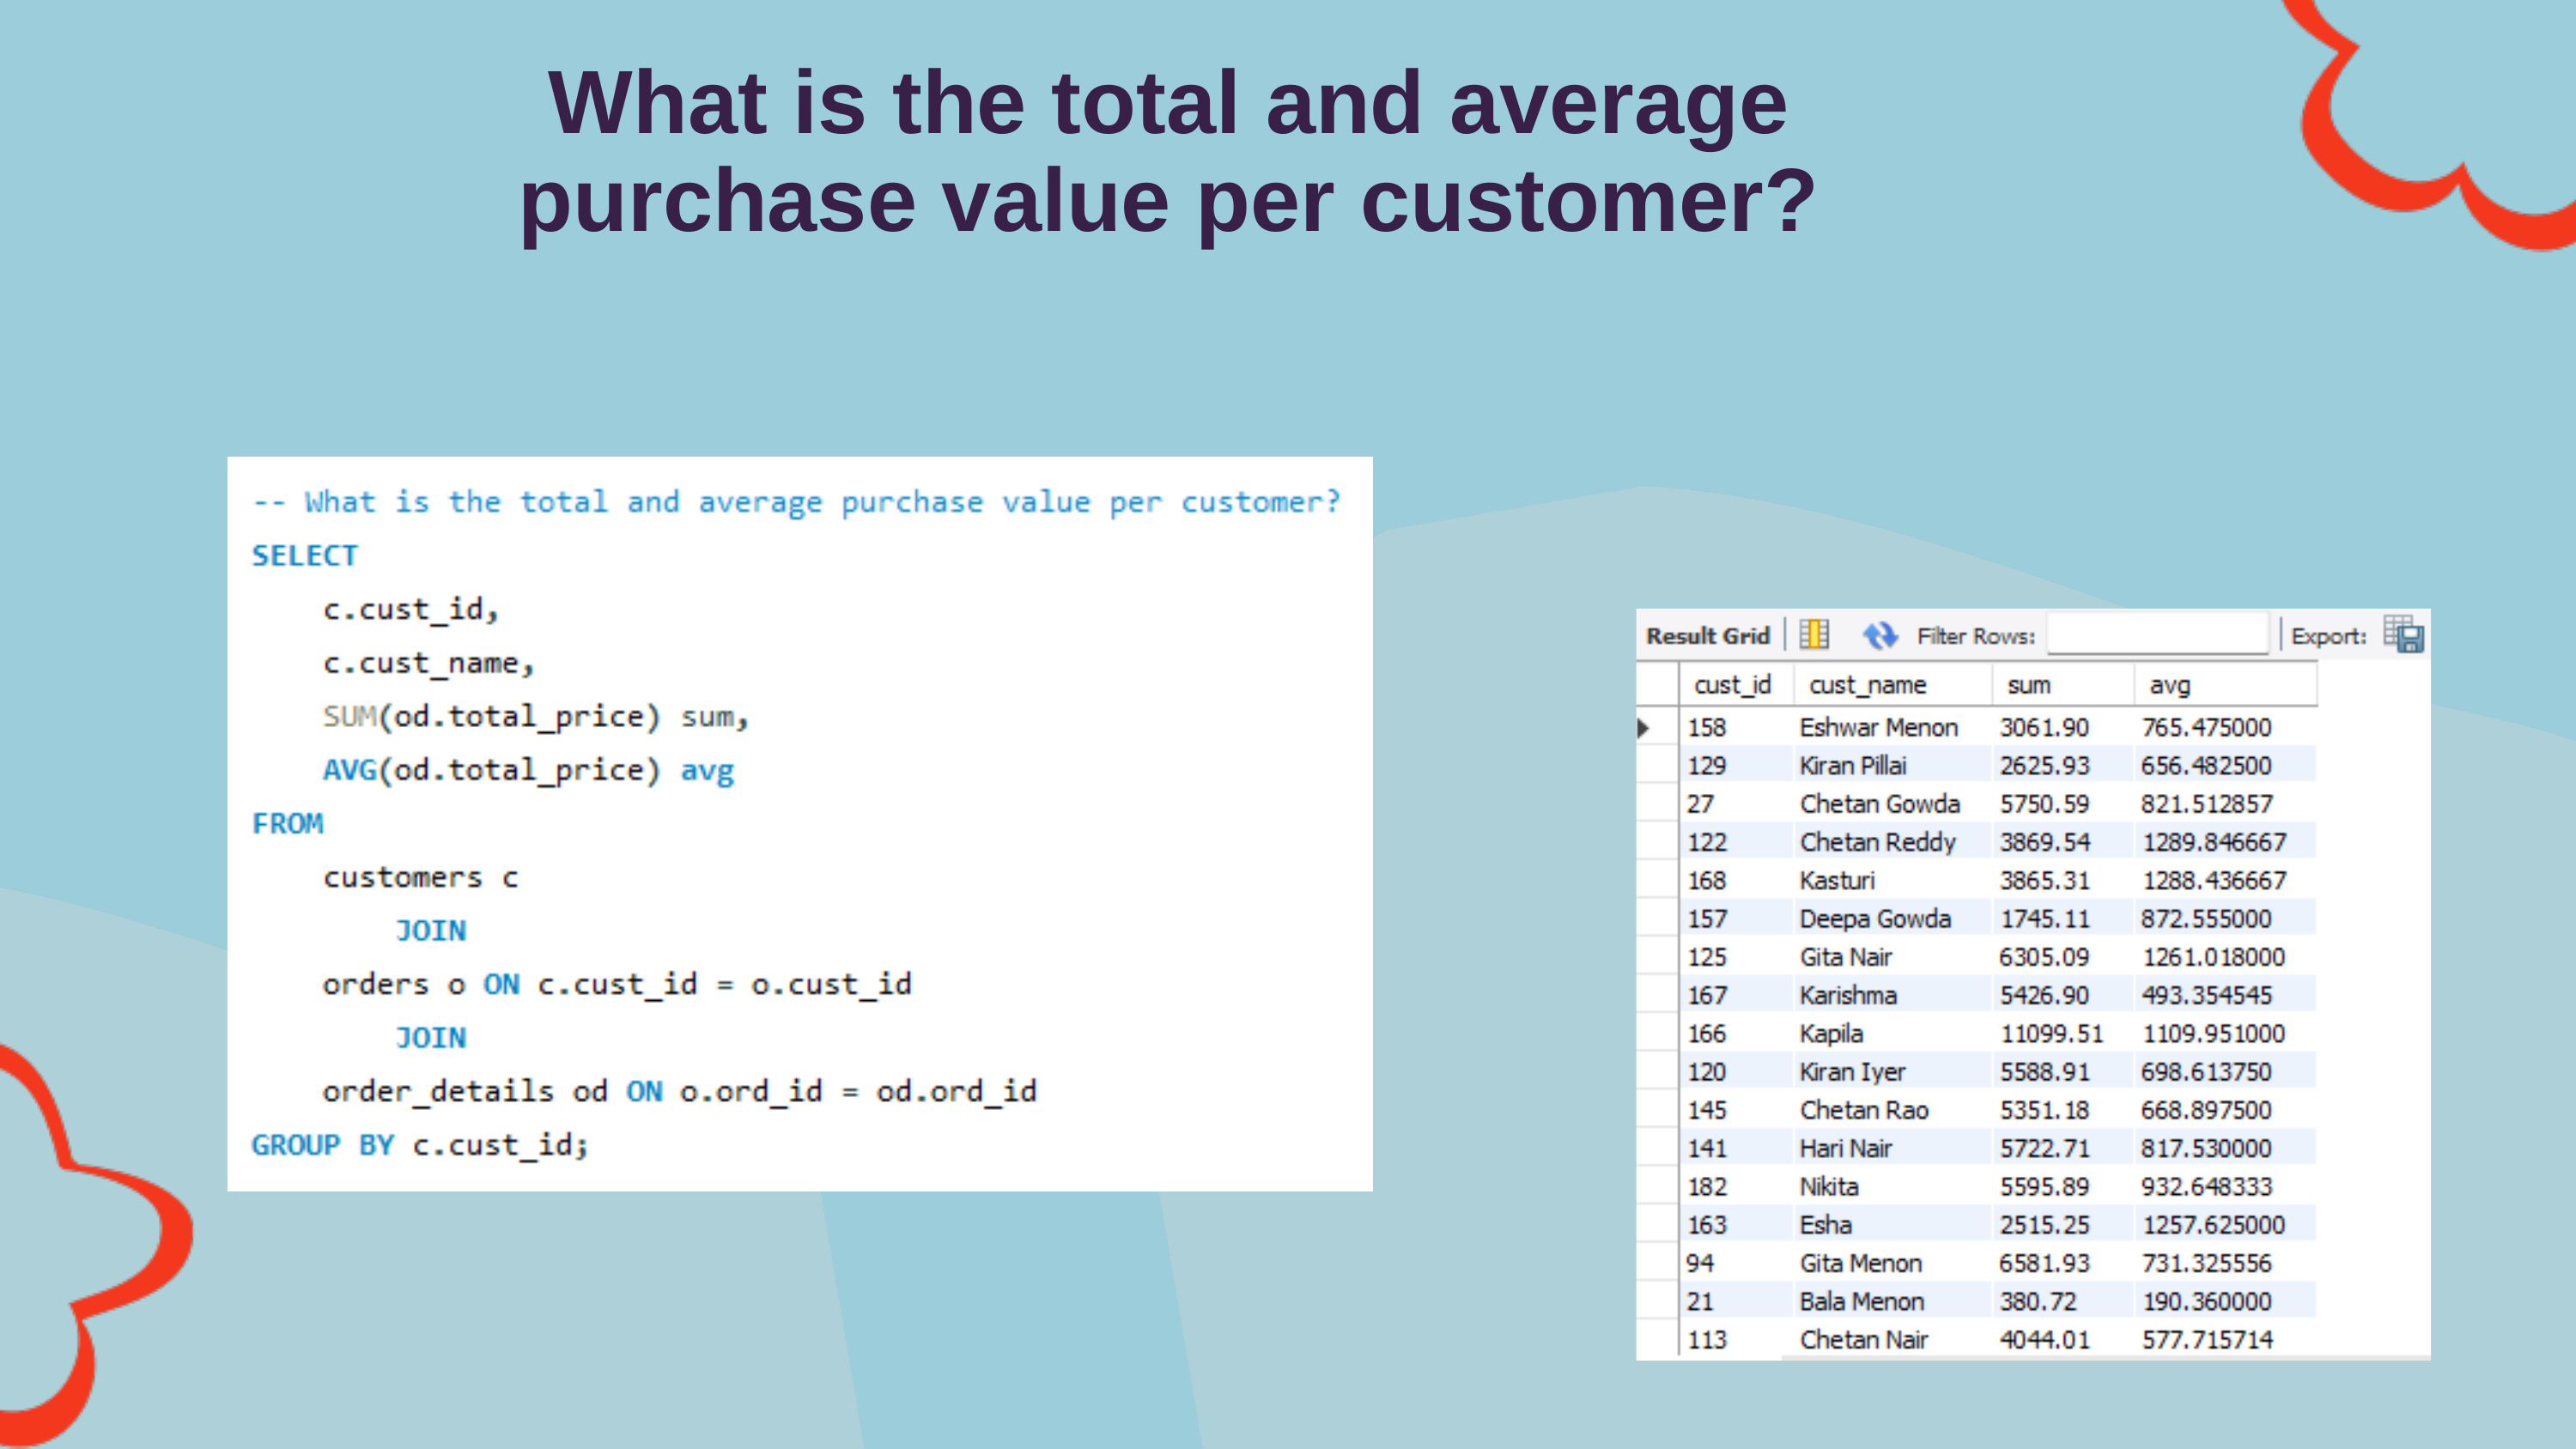

What is the total and average purchase value per customer?